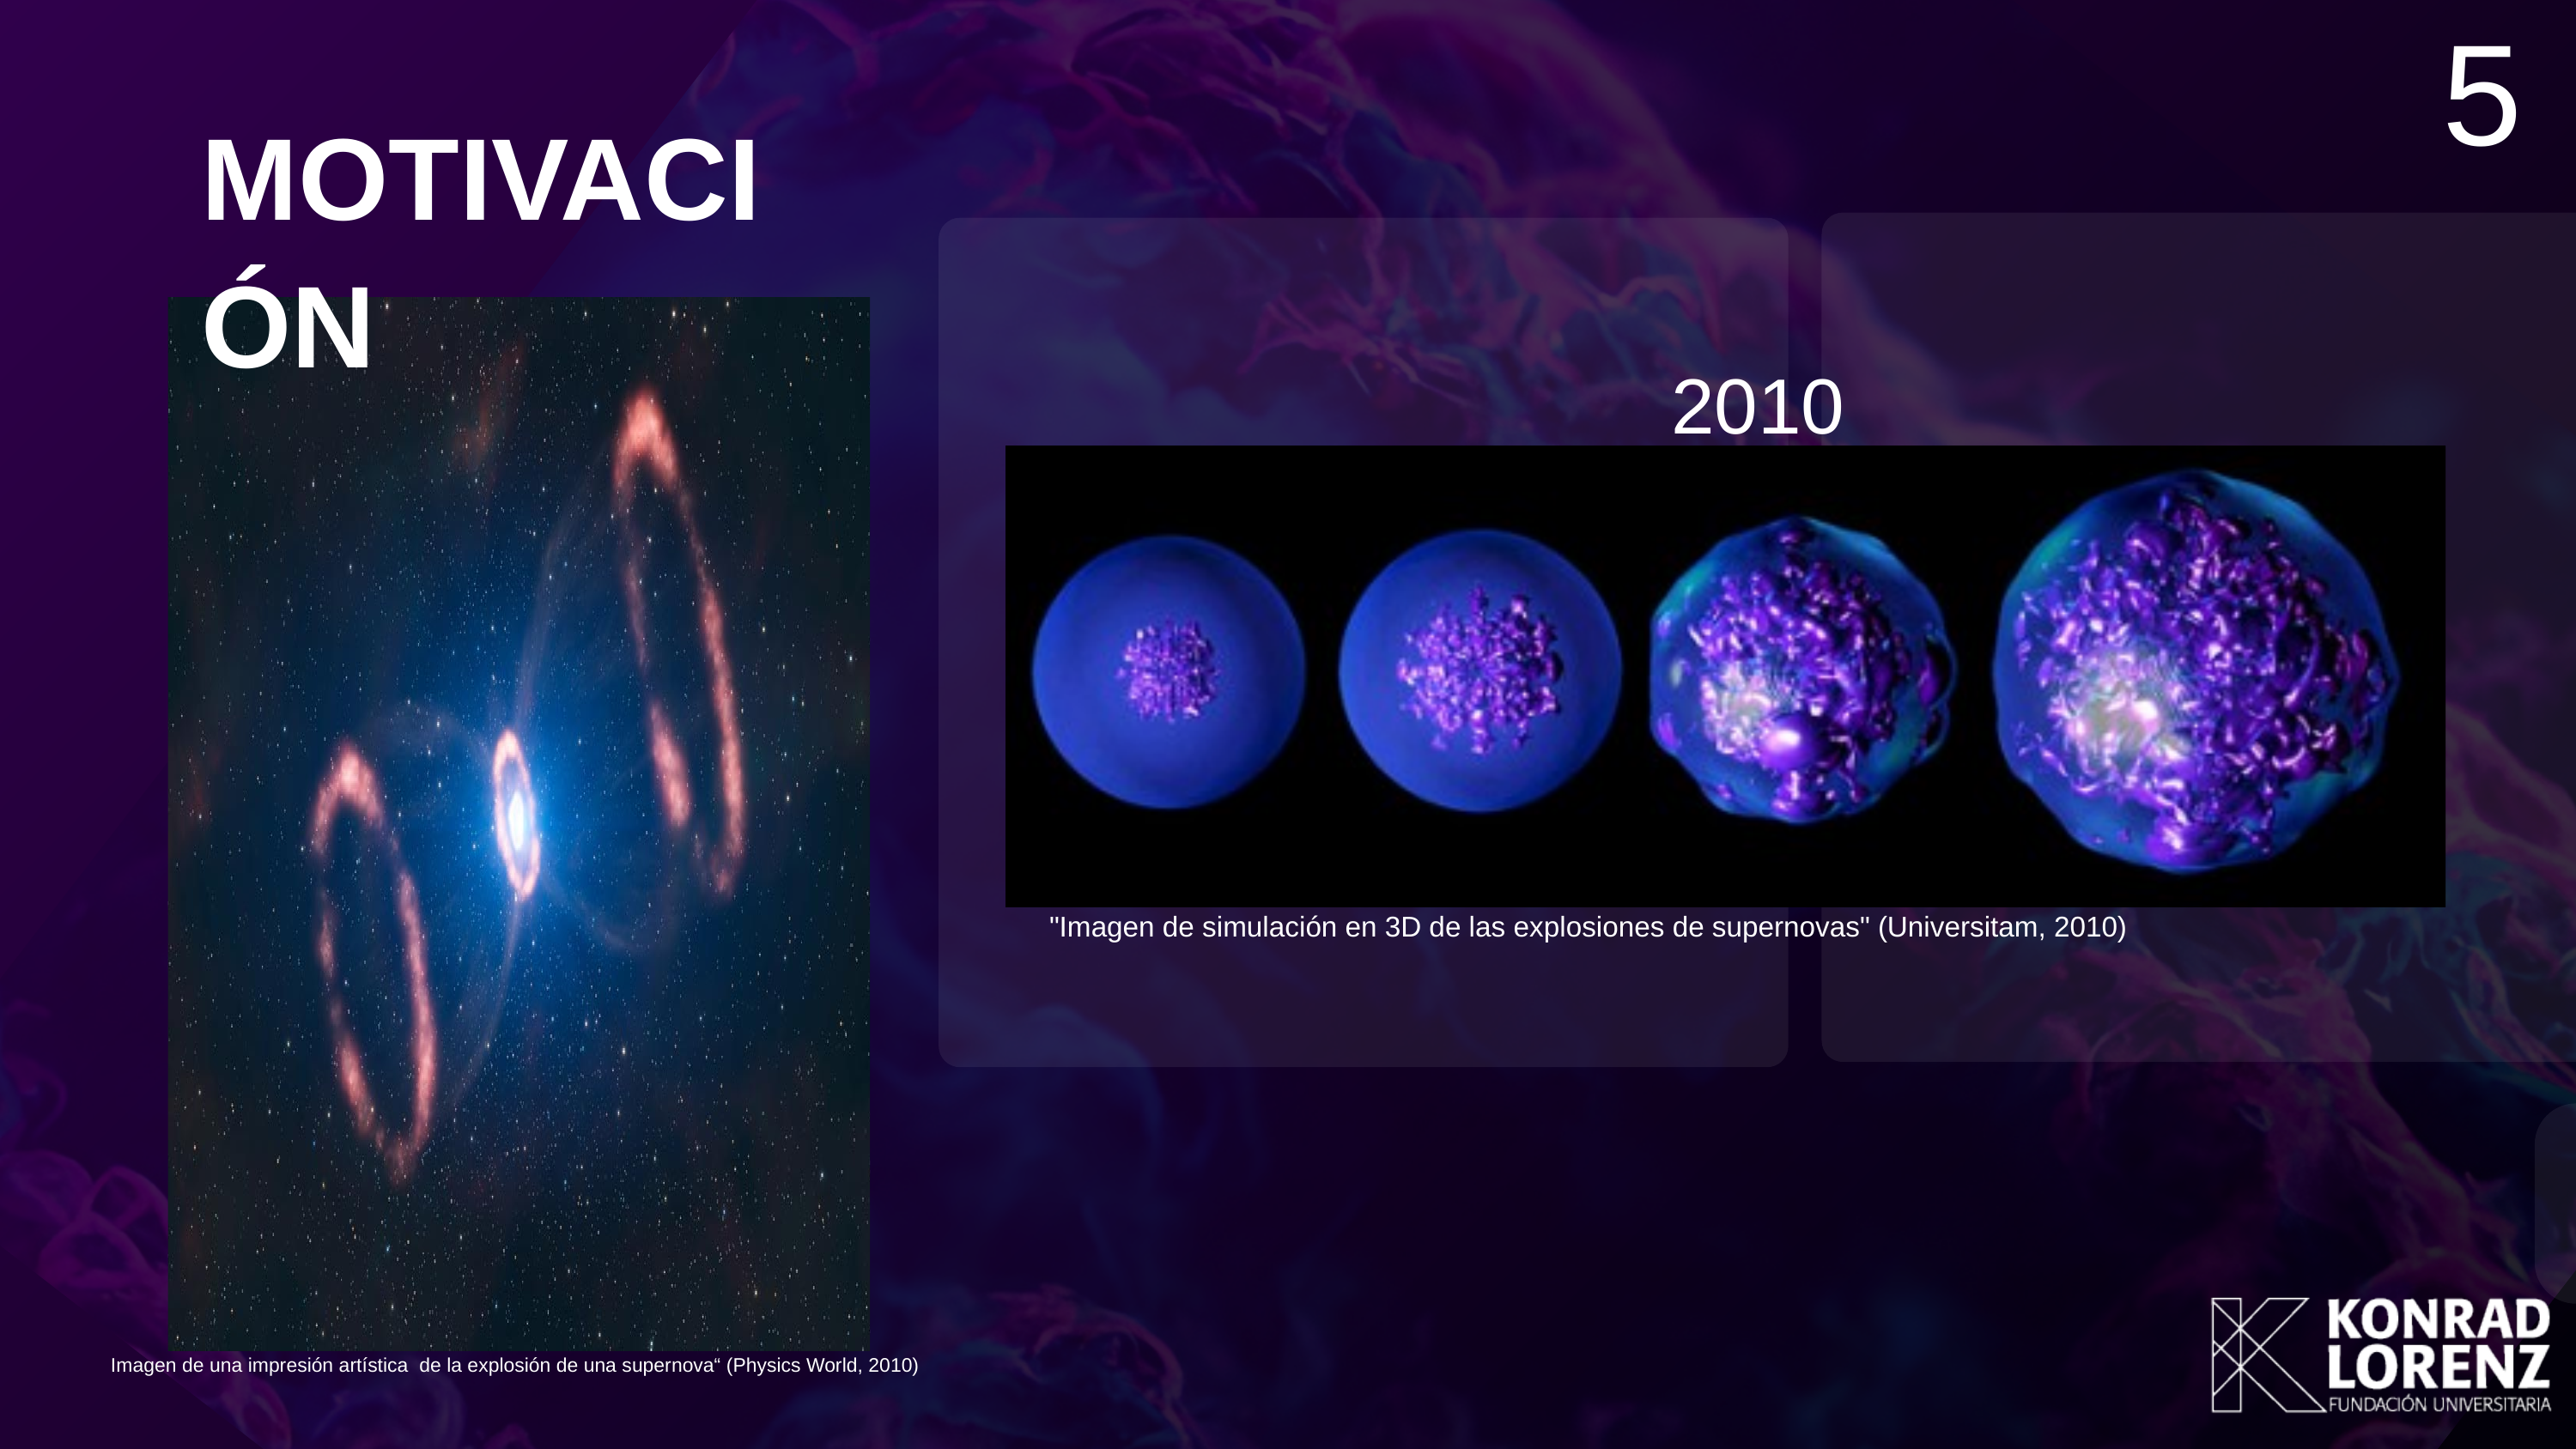

5
MOTIVACIÓN

2010

"Imagen de simulación en 3D de las explosiones de supernovas" (Universitam, 2010)

Imagen de una impresión artística  de la explosión de una supernova“ (Physics World, 2010)